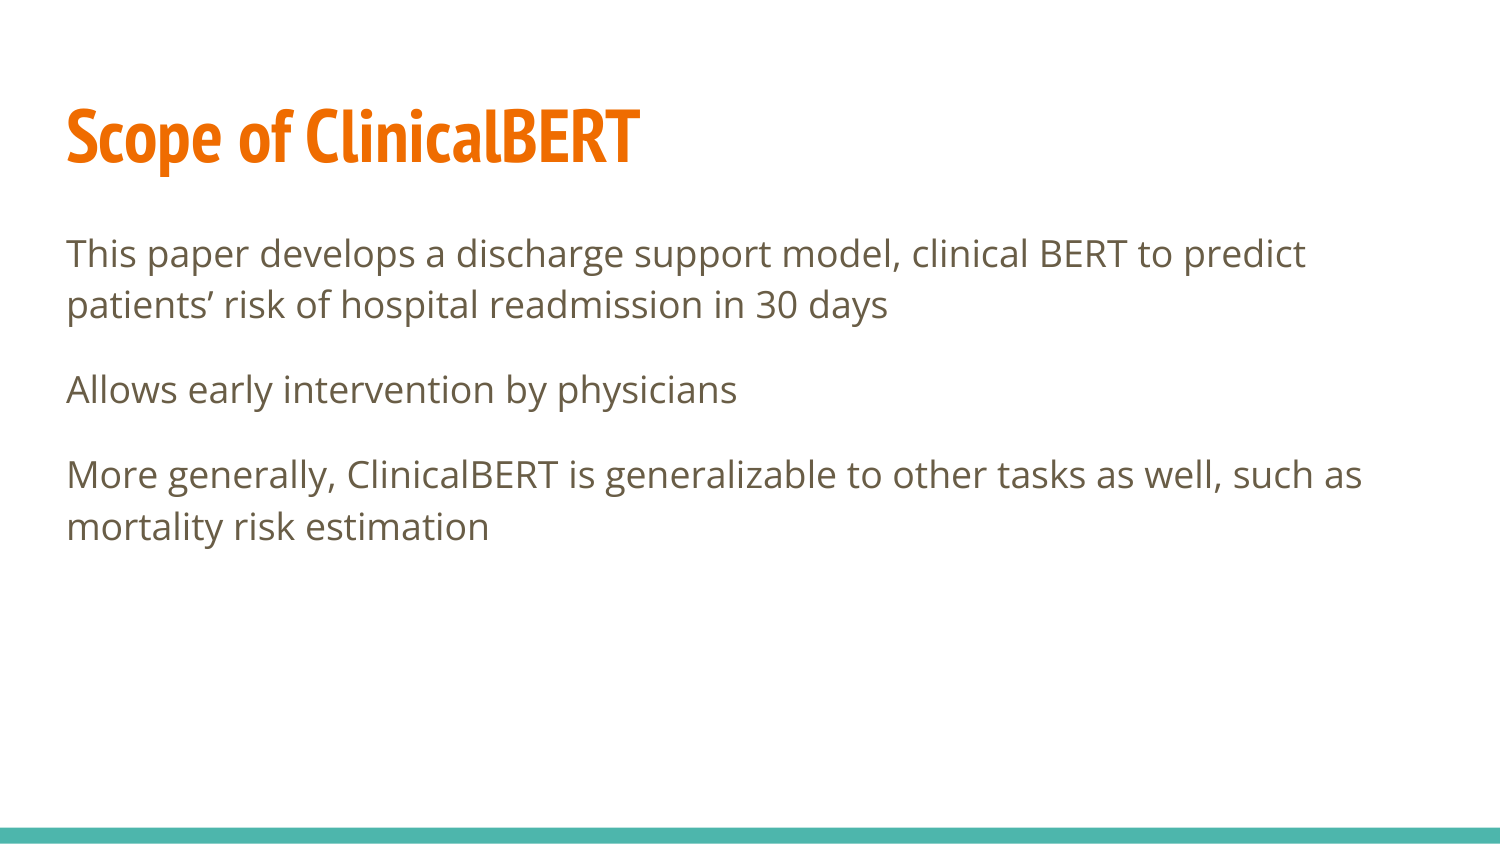

# Scope of ClinicalBERT
This paper develops a discharge support model, clinical BERT to predict patients’ risk of hospital readmission in 30 days
Allows early intervention by physicians
More generally, ClinicalBERT is generalizable to other tasks as well, such as mortality risk estimation